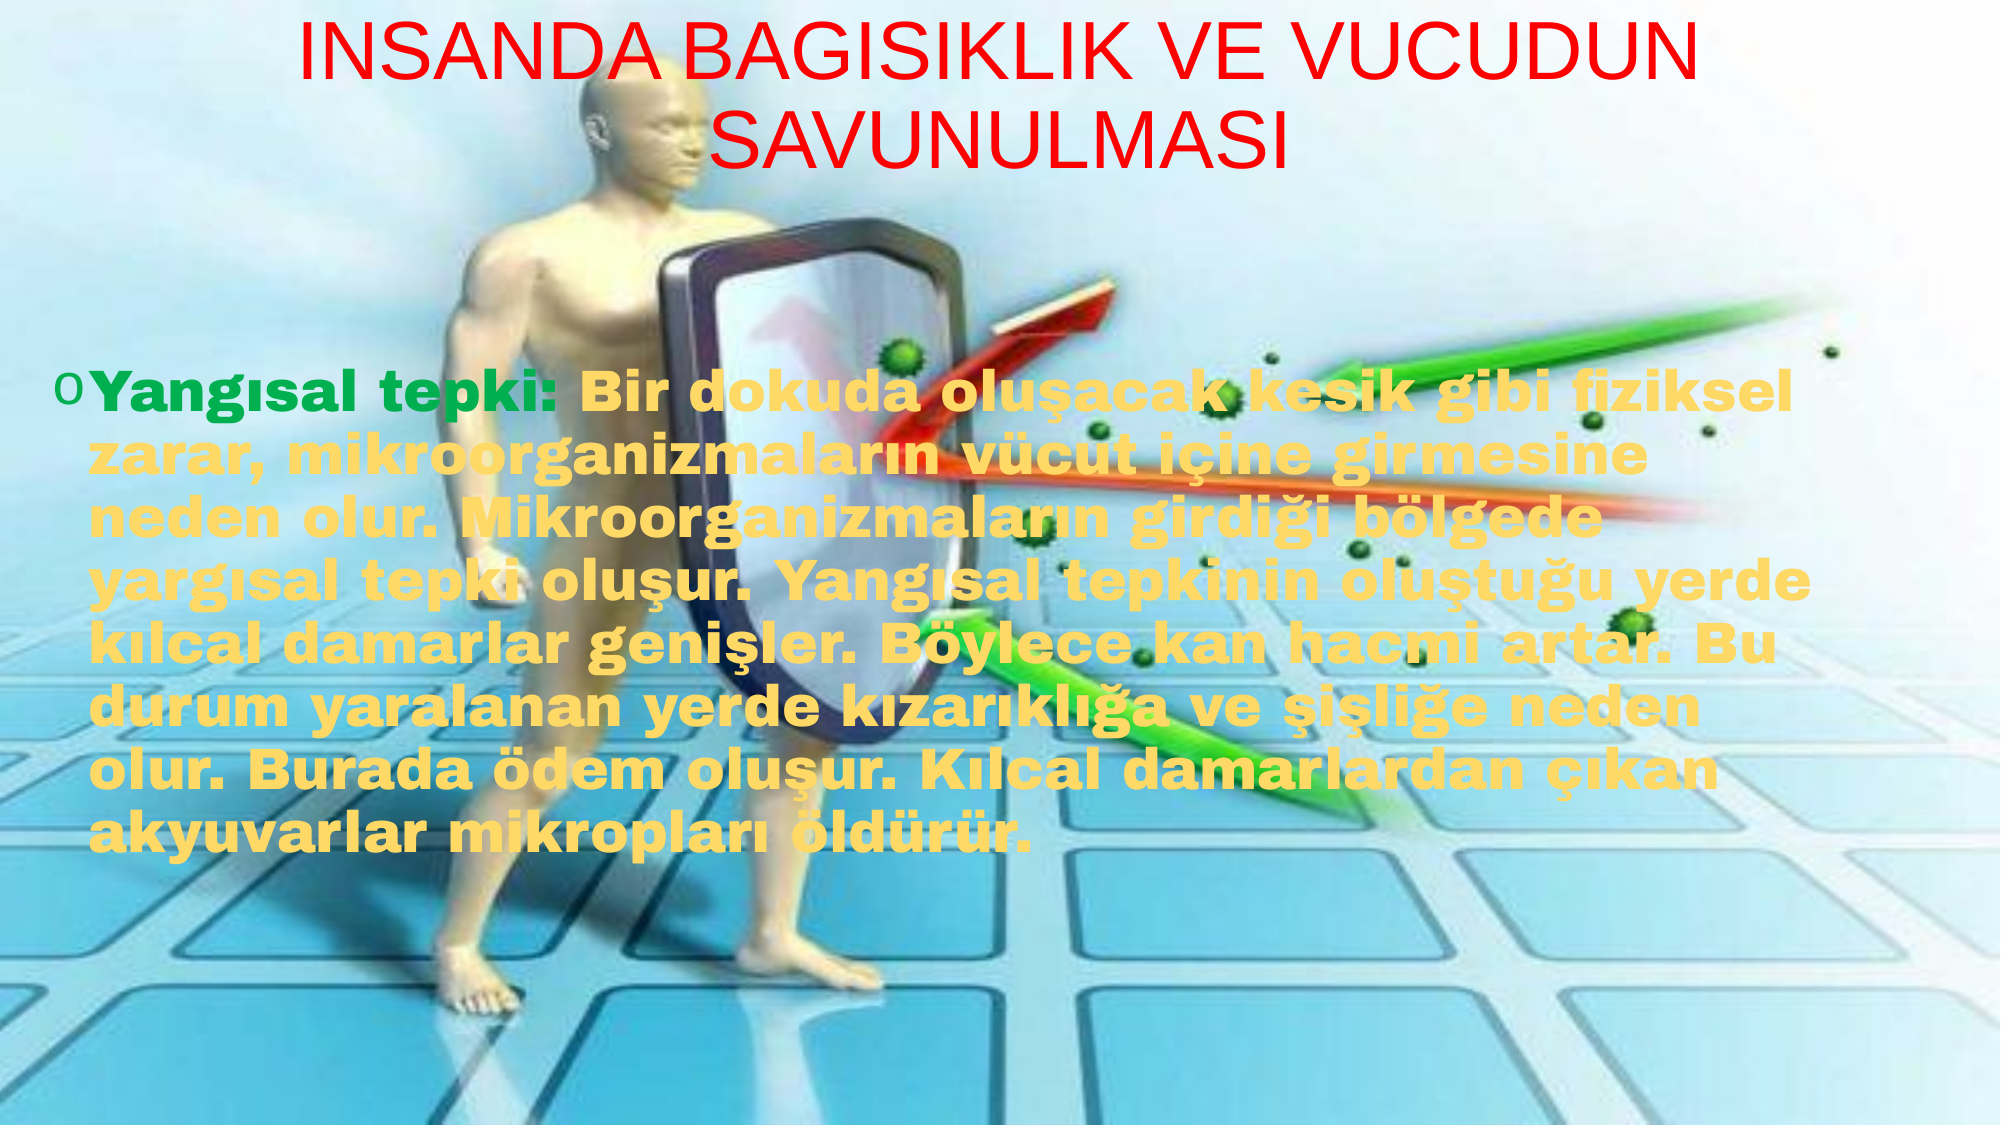

# INSANDA BAGISIKLIK VE VUCUDUN SAVUNULMASI
Yangısal tepki: Bir dokuda oluşacak kesik gibi fiziksel zarar, mikroorganizmaların vücut içine girmesine neden olur. Mikroorganizmaların girdiği bölgede yargısal tepki oluşur. Yangısal tepkinin oluştuğu yerde kılcal damarlar genişler. Böylece kan hacmi artar. Bu durum yaralanan yerde kızarıklığa ve şişliğe neden olur. Burada ödem oluşur. Kılcal damarlardan çıkan akyuvarlar mikropları öldürür.